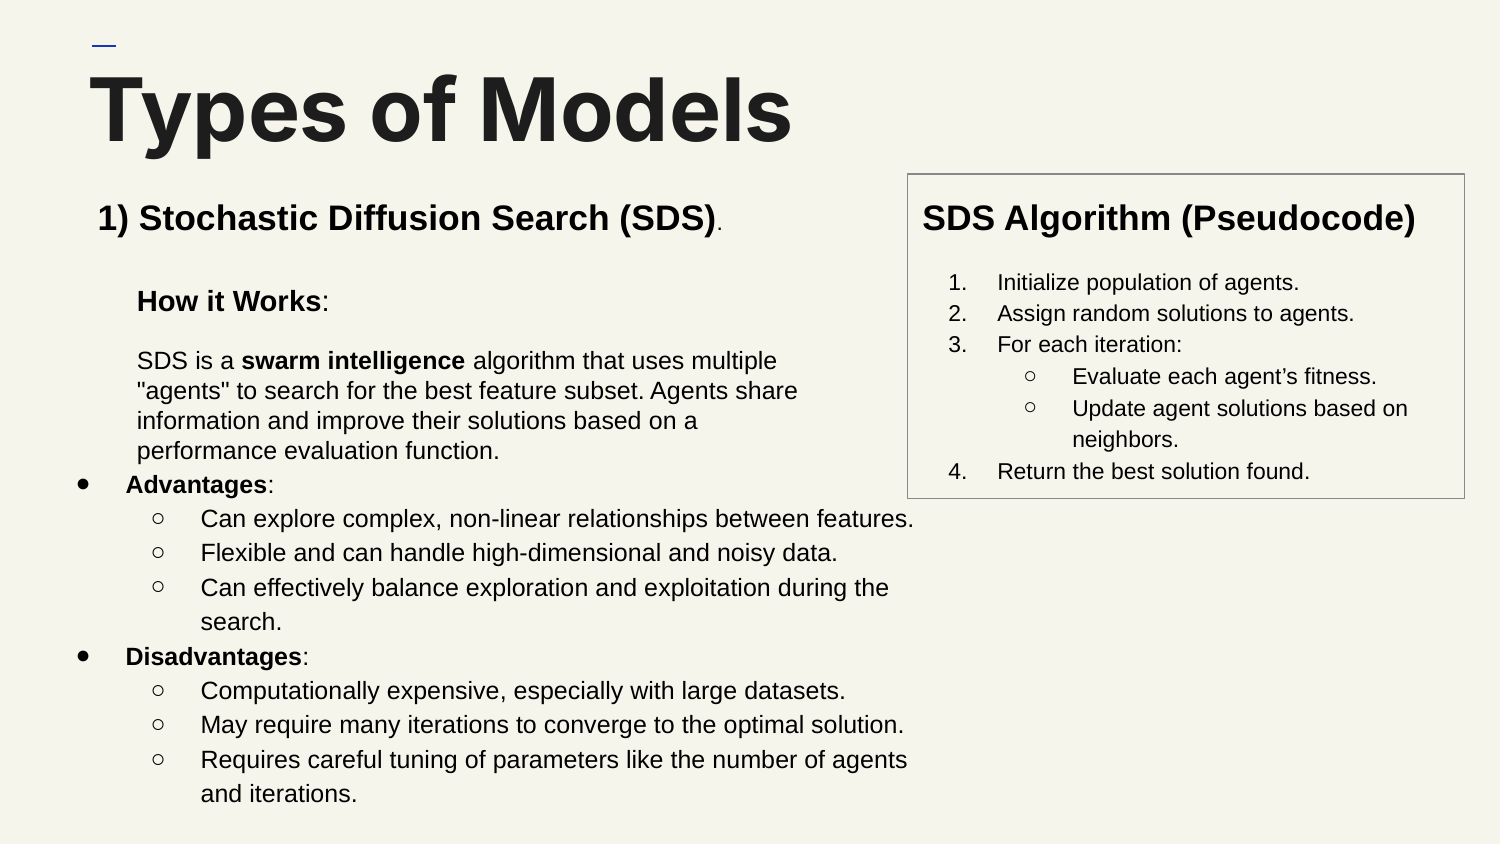

# Types of Models
1) Stochastic Diffusion Search (SDS).
SDS Algorithm (Pseudocode)
Initialize population of agents.
Assign random solutions to agents.
For each iteration:
Evaluate each agent’s fitness.
Update agent solutions based on neighbors.
Return the best solution found.
How it Works:

SDS is a swarm intelligence algorithm that uses multiple "agents" to search for the best feature subset. Agents share information and improve their solutions based on a performance evaluation function.
Advantages:
Can explore complex, non-linear relationships between features.
Flexible and can handle high-dimensional and noisy data.
Can effectively balance exploration and exploitation during the search.
Disadvantages:
Computationally expensive, especially with large datasets.
May require many iterations to converge to the optimal solution.
Requires careful tuning of parameters like the number of agents and iterations.